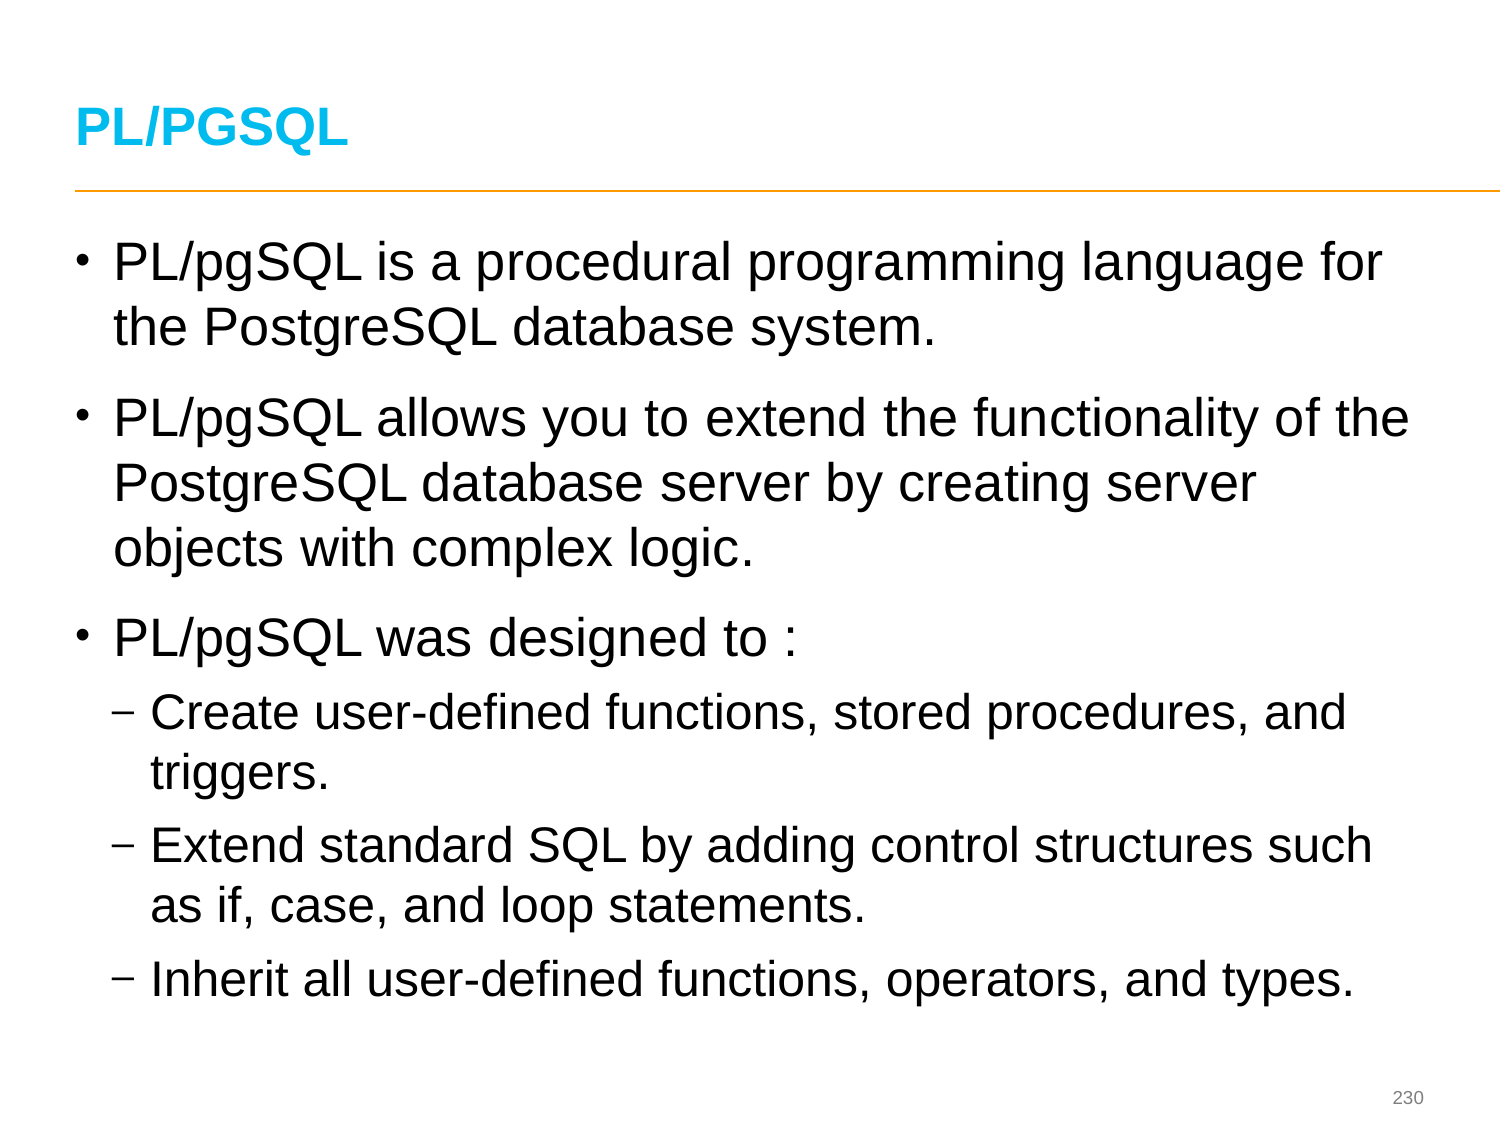

# PL/PGSQL
PL/pgSQL is a procedural programming language for the PostgreSQL database system.
PL/pgSQL allows you to extend the functionality of the PostgreSQL database server by creating server objects with complex logic.
PL/pgSQL was designed to :
Create user-defined functions, stored procedures, and triggers.
Extend standard SQL by adding control structures such as if, case, and loop statements.
Inherit all user-defined functions, operators, and types.